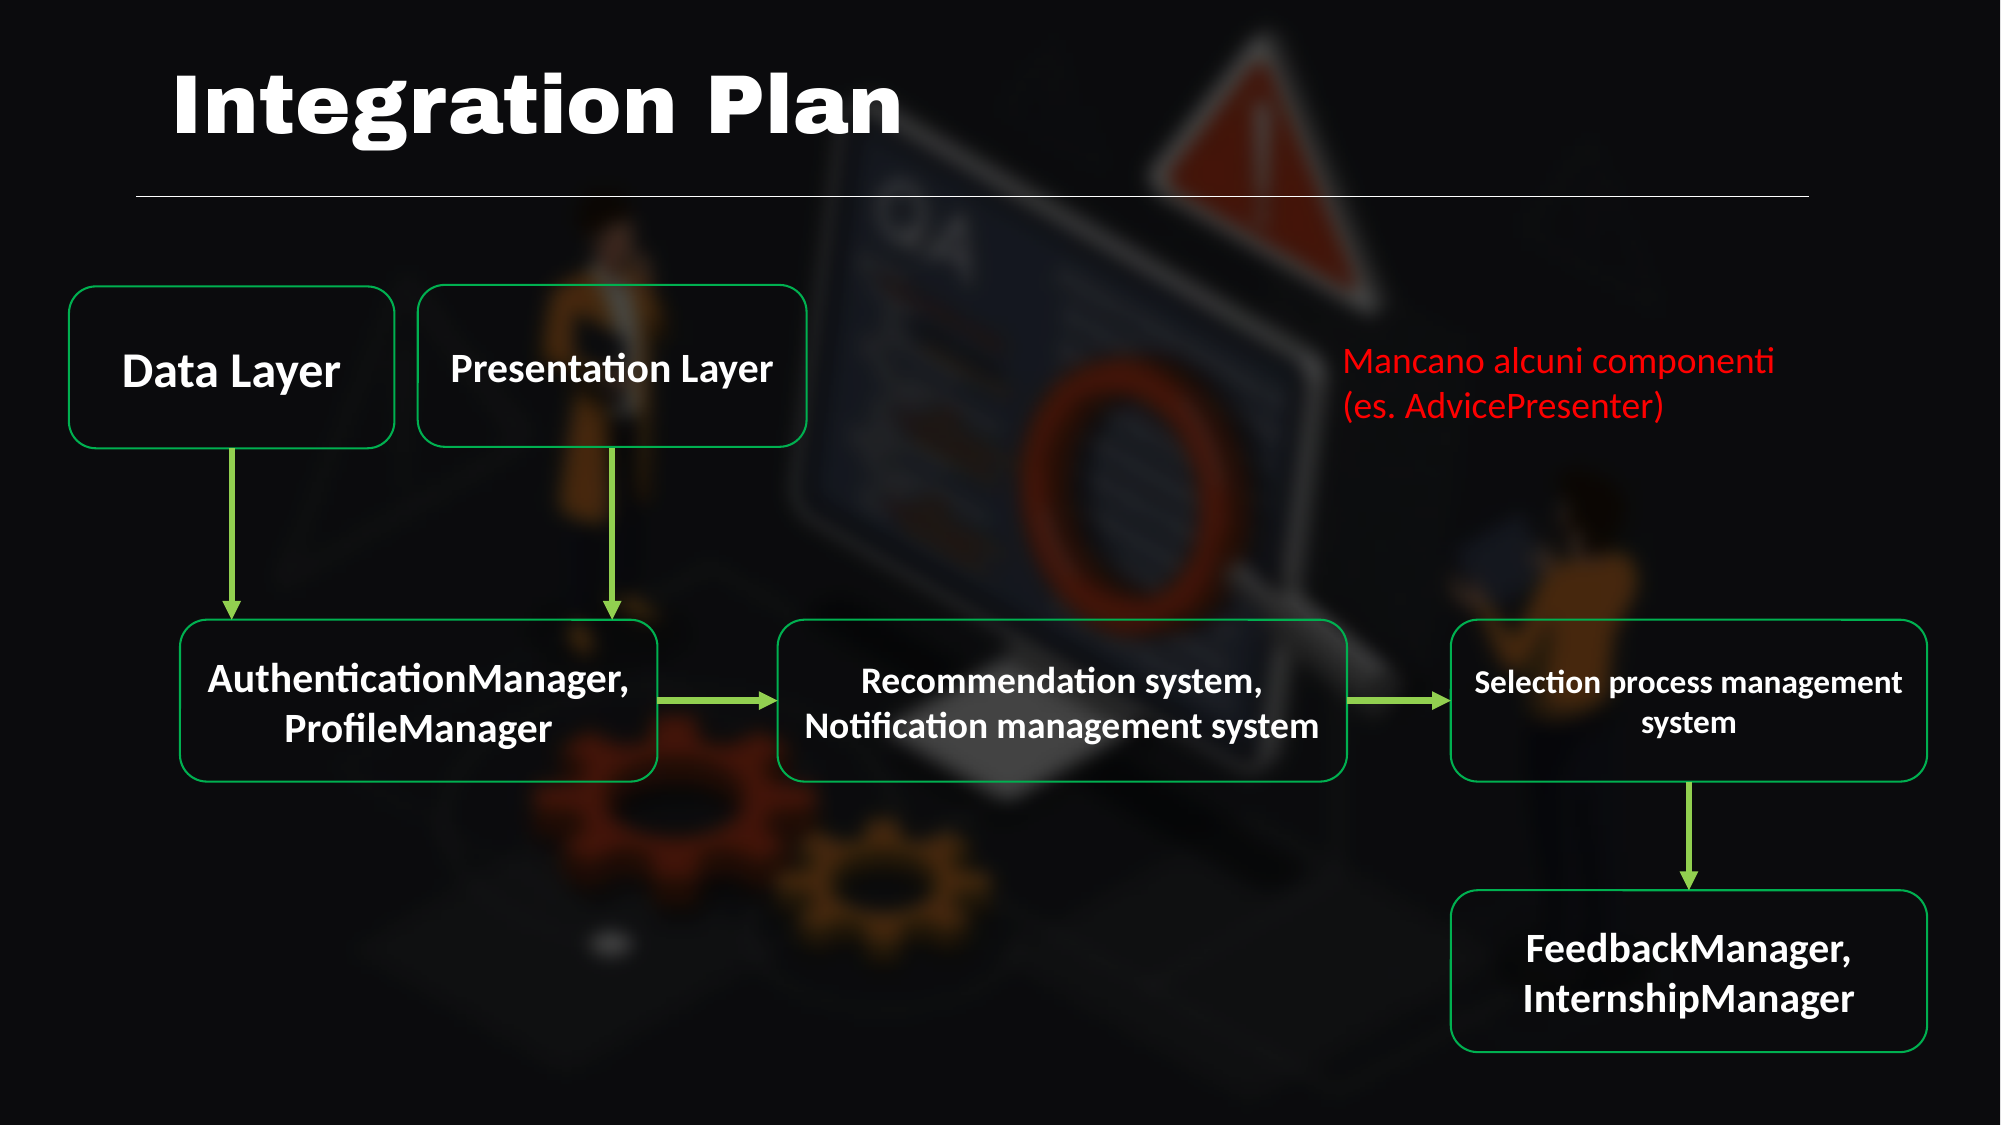

Integration Plan
Presentation Layer
Data Layer
Mancano alcuni componenti (es. AdvicePresenter)
AuthenticationManager, ProfileManager
Recommendation system, Notification management system
Selection process management system
FeedbackManager, InternshipManager